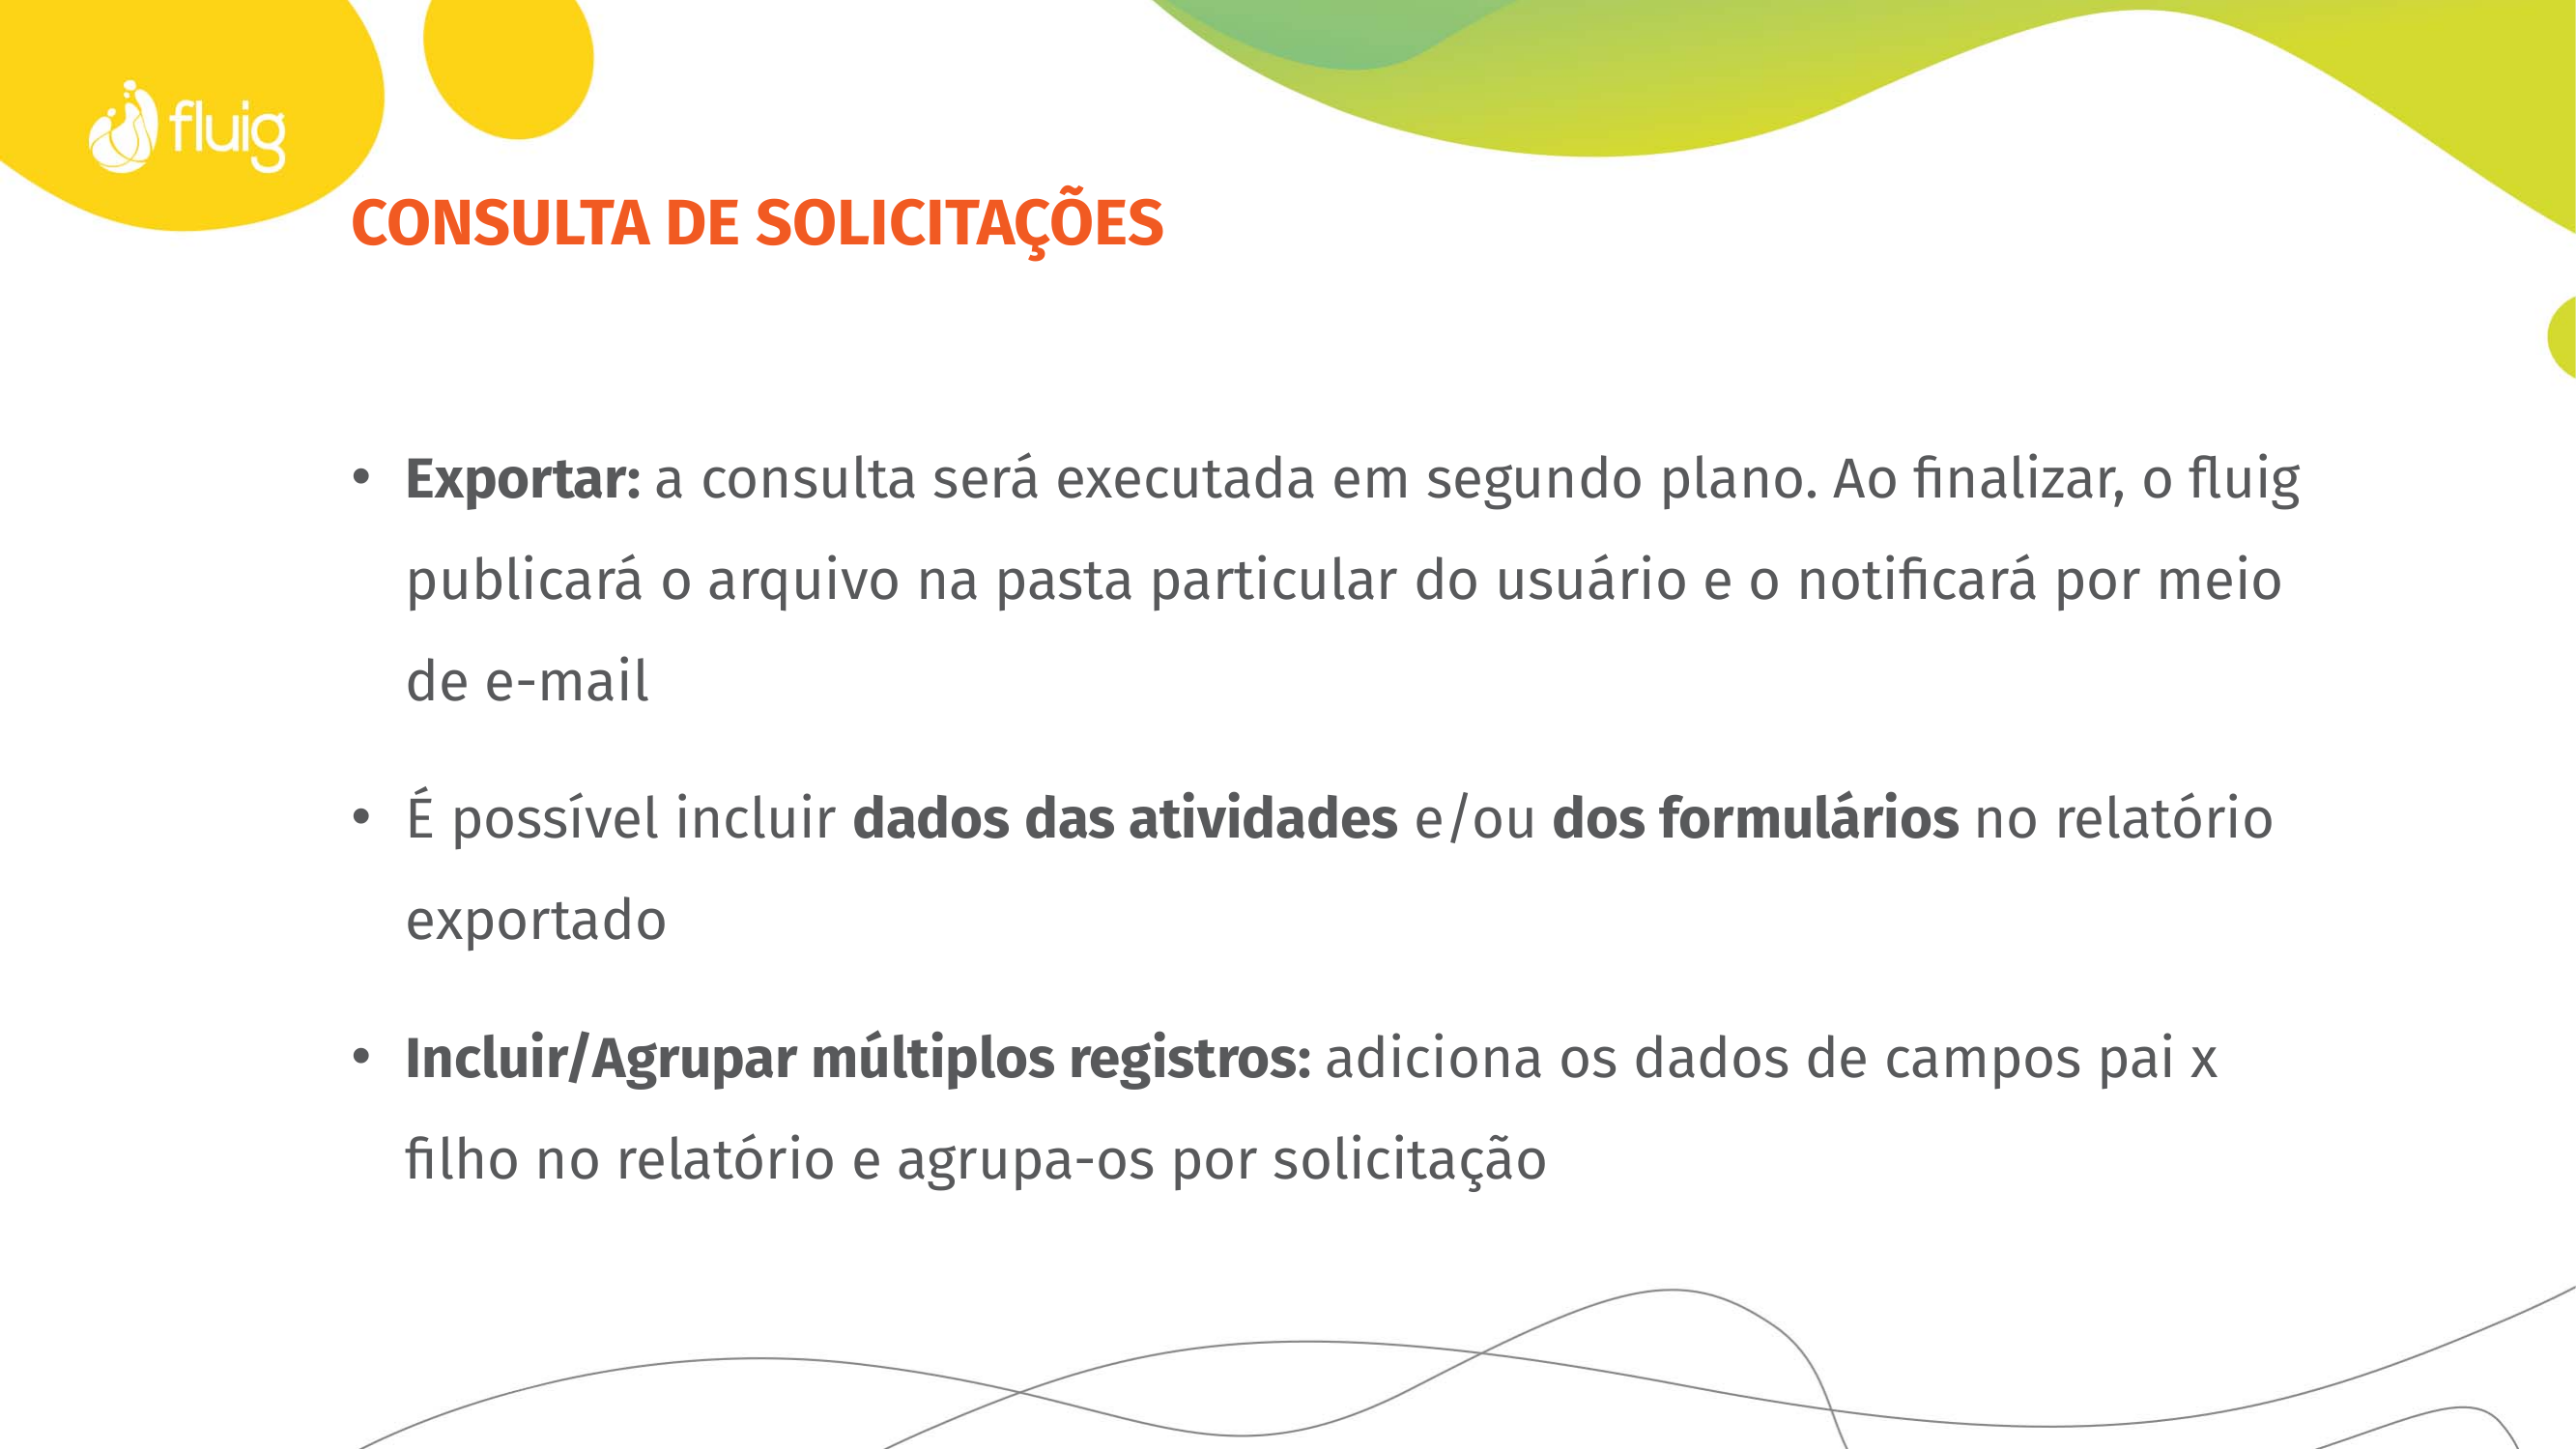

# Consulta de solicitações
Exportar: a consulta será executada em segundo plano. Ao finalizar, o fluig publicará o arquivo na pasta particular do usuário e o notificará por meio de e-mail
É possível incluir dados das atividades e/ou dos formulários no relatório exportado
Incluir/Agrupar múltiplos registros: adiciona os dados de campos pai x filho no relatório e agrupa-os por solicitação